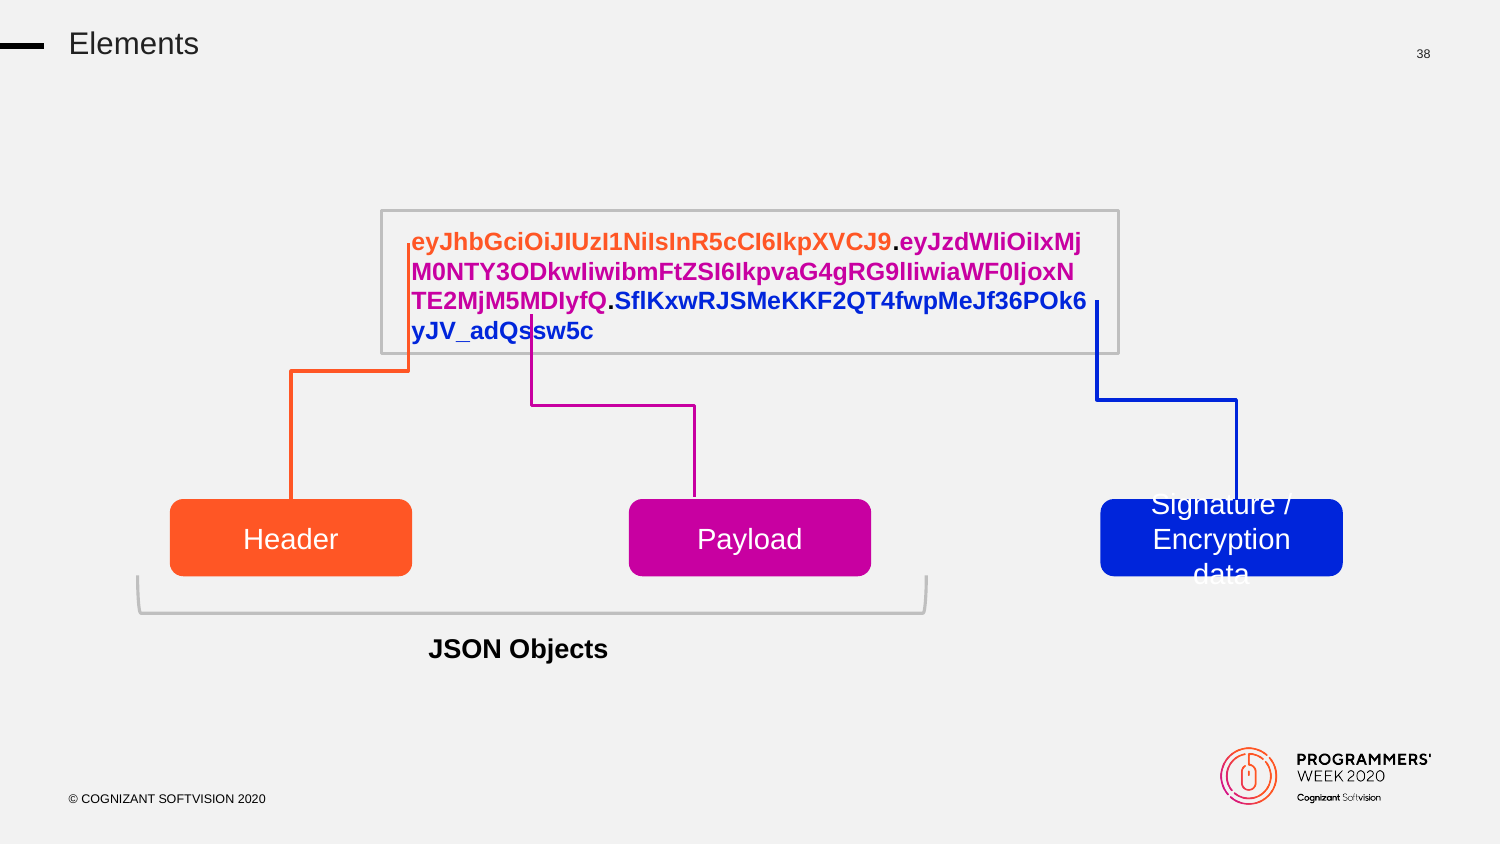

Elements

eyJhbGciOiJIUzI1NiIsInR5cCI6IkpXVCJ9.eyJzdWIiOiIxMjM0NTY3ODkwIiwibmFtZSI6IkpvaG4gRG9lIiwiaWF0IjoxNTE2MjM5MDIyfQ.SflKxwRJSMeKKF2QT4fwpMeJf36POk6yJV_adQssw5c
Header
Payload
Signature / Encryption data
JSON Objects